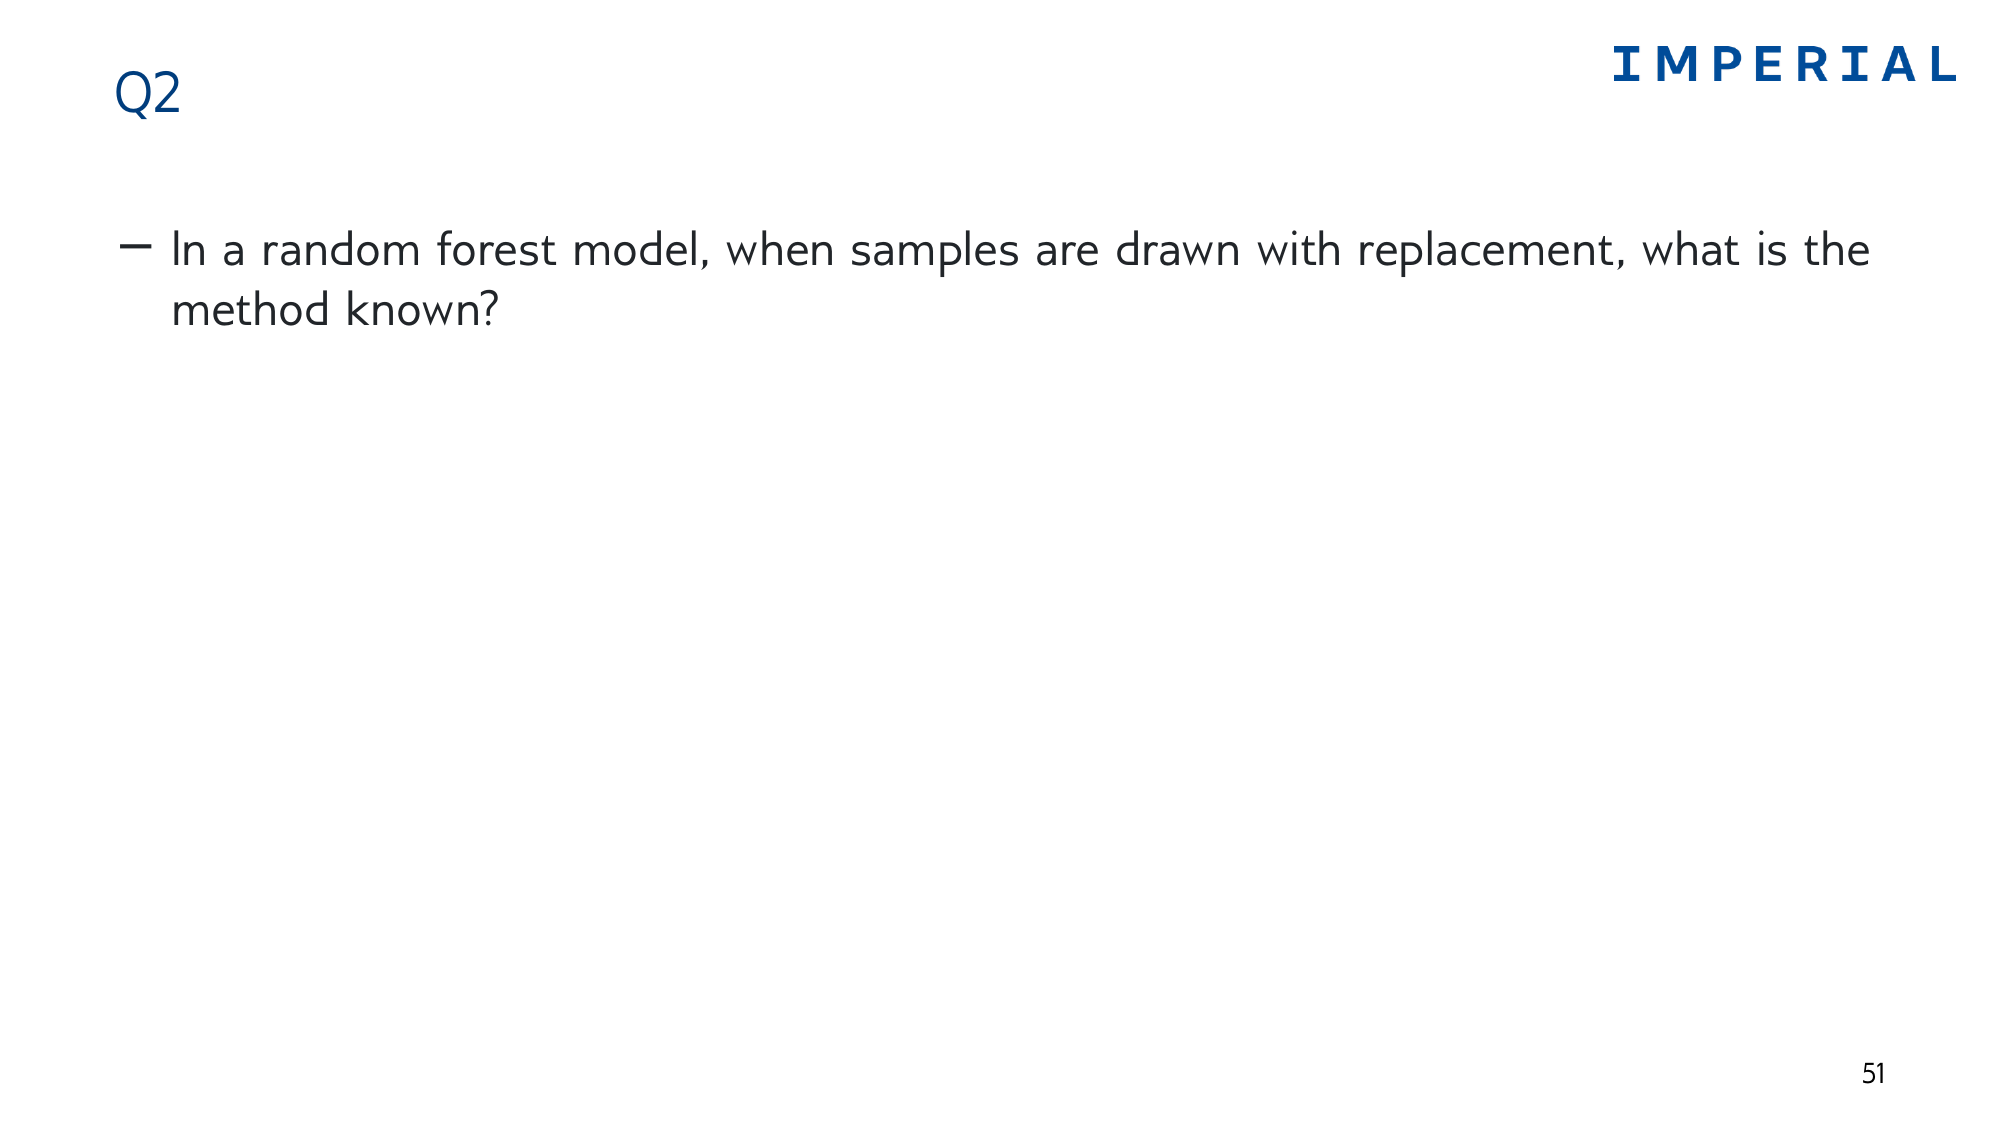

# Q2
In a random forest model, when samples are drawn with replacement, what is the method known?
51